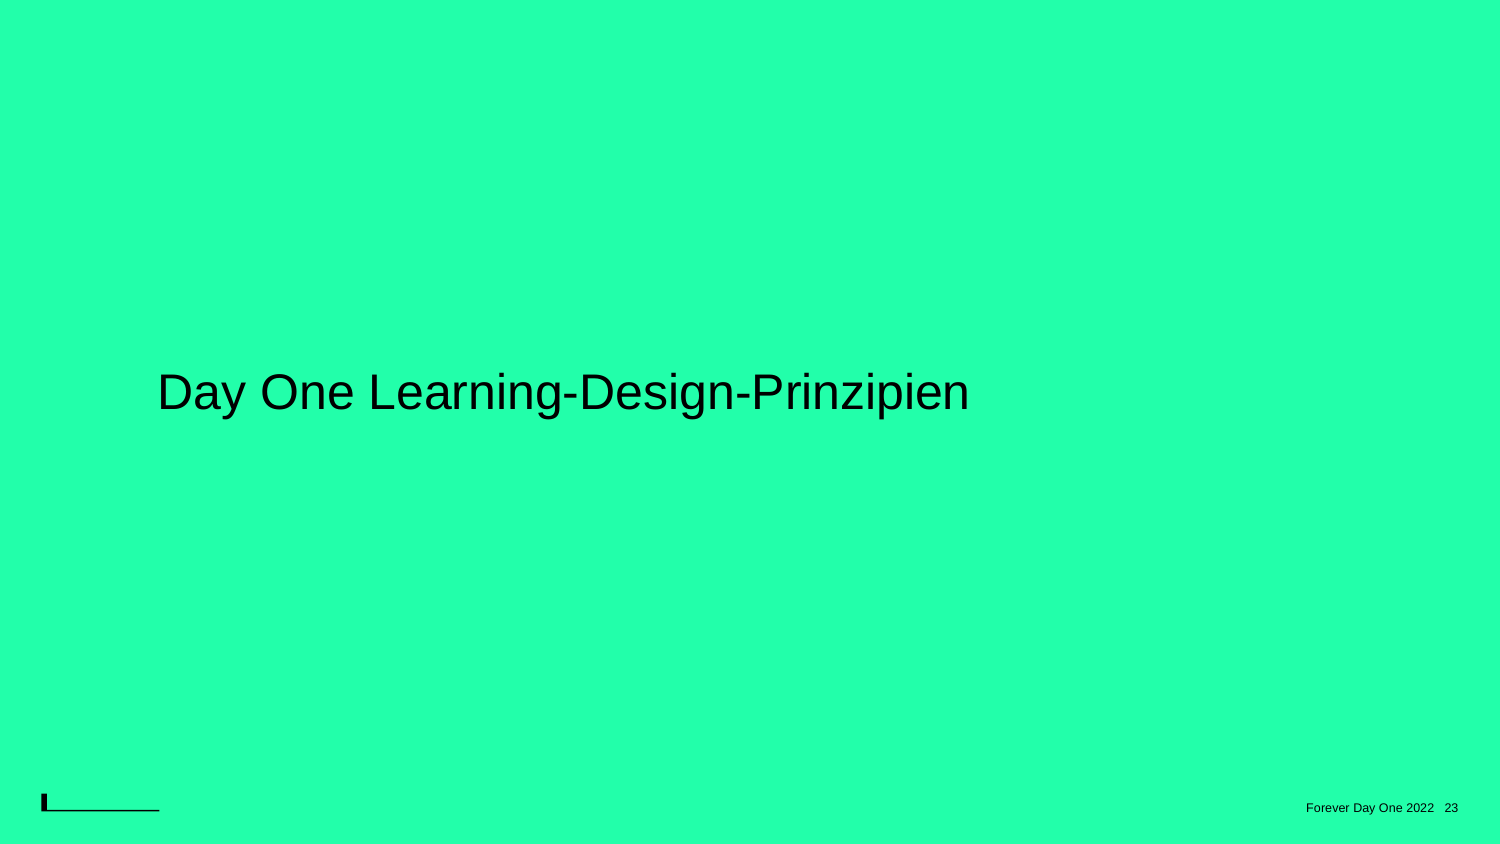

Day One Learning-Design-Prinzipien

Forever Day One 2022   23